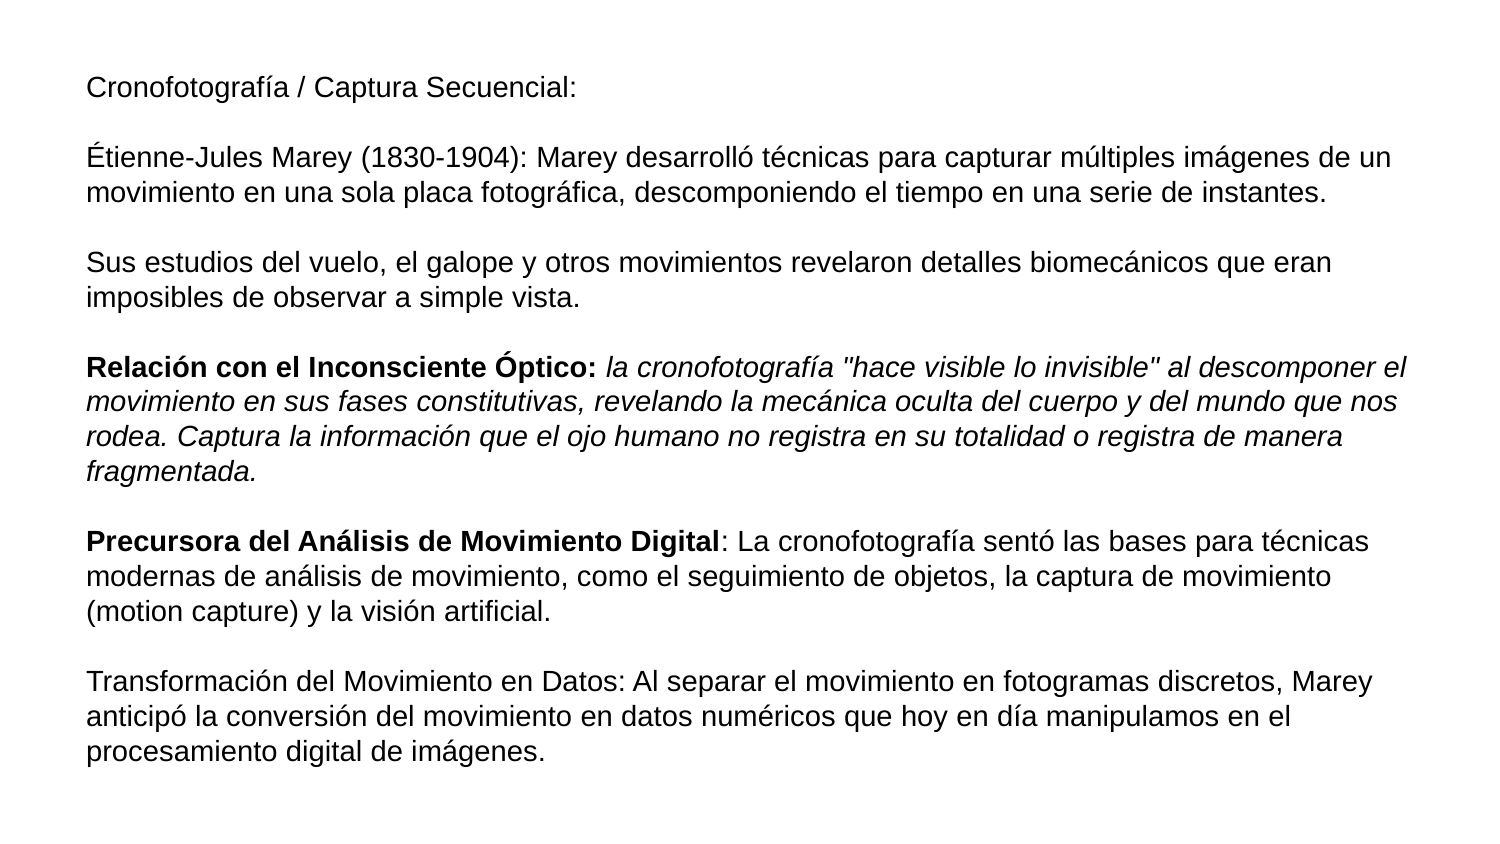

Cronofotografía / Captura Secuencial:

Étienne-Jules Marey (1830-1904): Marey desarrolló técnicas para capturar múltiples imágenes de un movimiento en una sola placa fotográfica, descomponiendo el tiempo en una serie de instantes.

Sus estudios del vuelo, el galope y otros movimientos revelaron detalles biomecánicos que eran imposibles de observar a simple vista.

Relación con el Inconsciente Óptico: la cronofotografía "hace visible lo invisible" al descomponer el movimiento en sus fases constitutivas, revelando la mecánica oculta del cuerpo y del mundo que nos rodea. Captura la información que el ojo humano no registra en su totalidad o registra de manera fragmentada.

Precursora del Análisis de Movimiento Digital: La cronofotografía sentó las bases para técnicas modernas de análisis de movimiento, como el seguimiento de objetos, la captura de movimiento (motion capture) y la visión artificial.

Transformación del Movimiento en Datos: Al separar el movimiento en fotogramas discretos, Marey anticipó la conversión del movimiento en datos numéricos que hoy en día manipulamos en el procesamiento digital de imágenes.